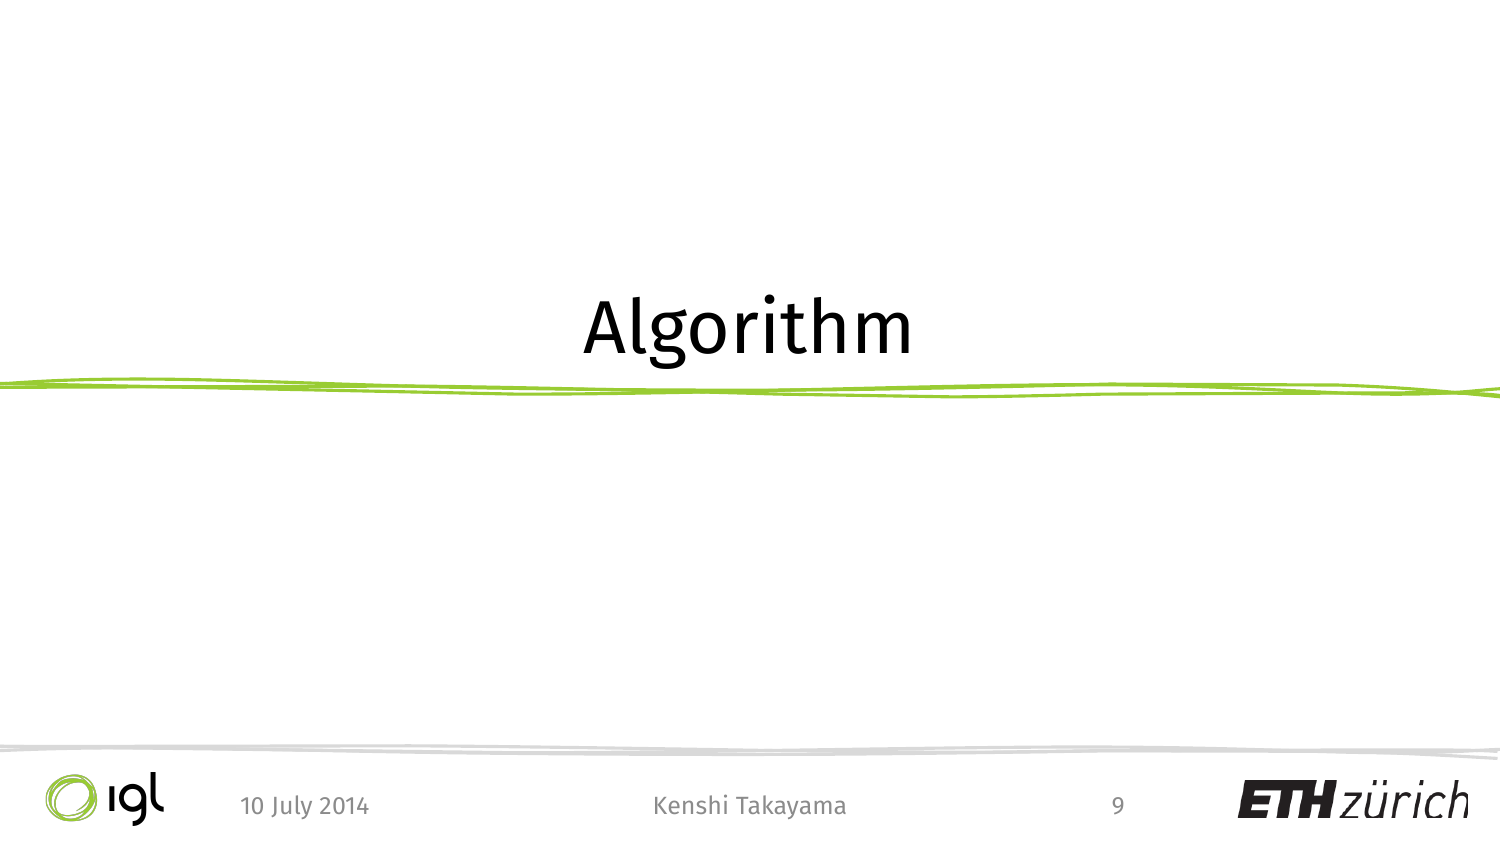

# Algorithm
10 July 2014
Kenshi Takayama
9